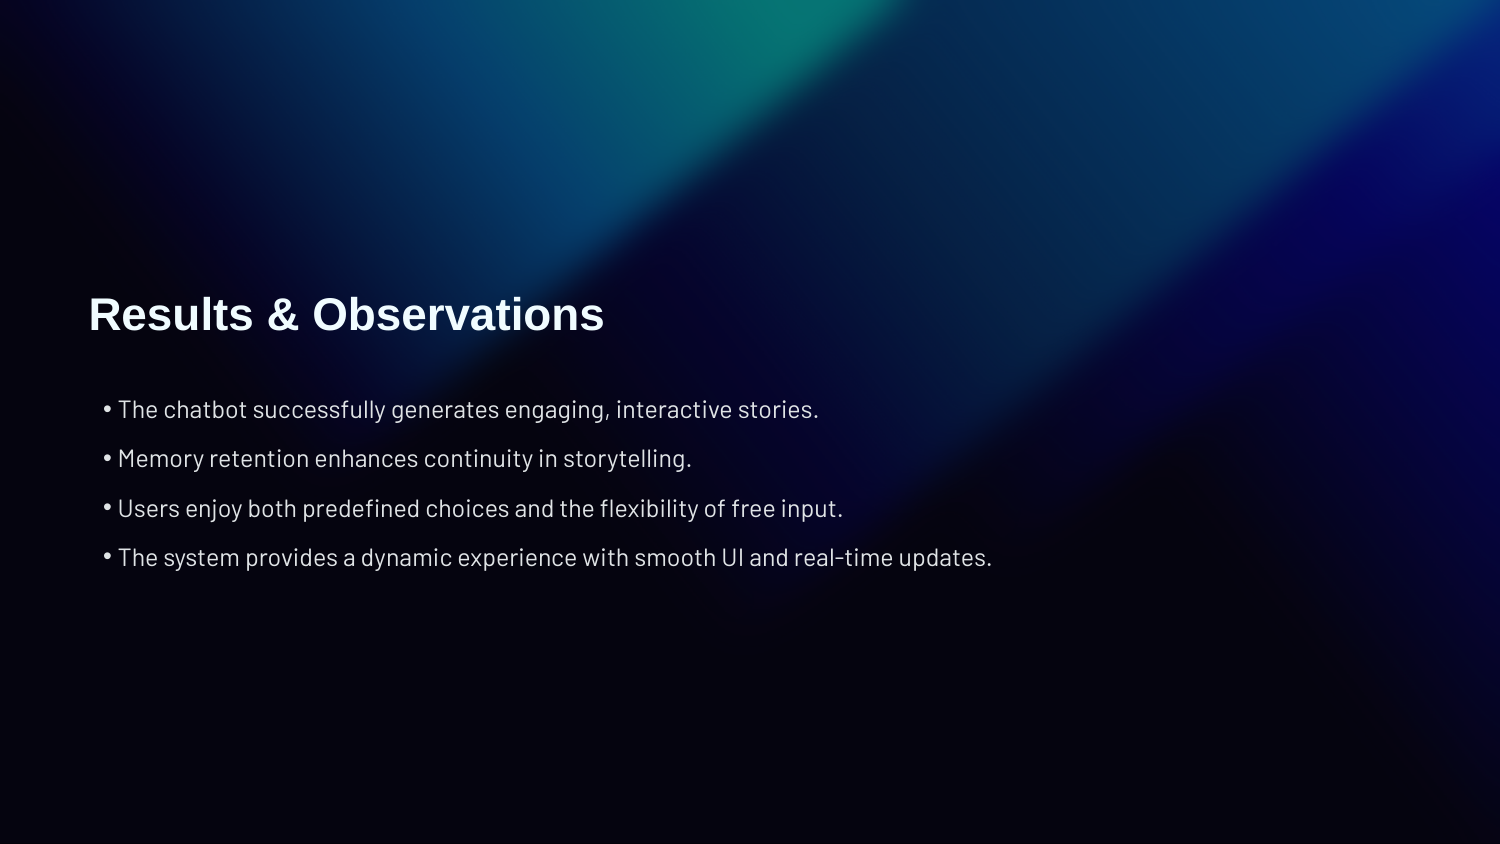

Results & Observations

The chatbot successfully generates engaging, interactive stories.

Memory retention enhances continuity in storytelling.

Users enjoy both predefined choices and the flexibility of free input.

The system provides a dynamic experience with smooth UI and real-time updates.